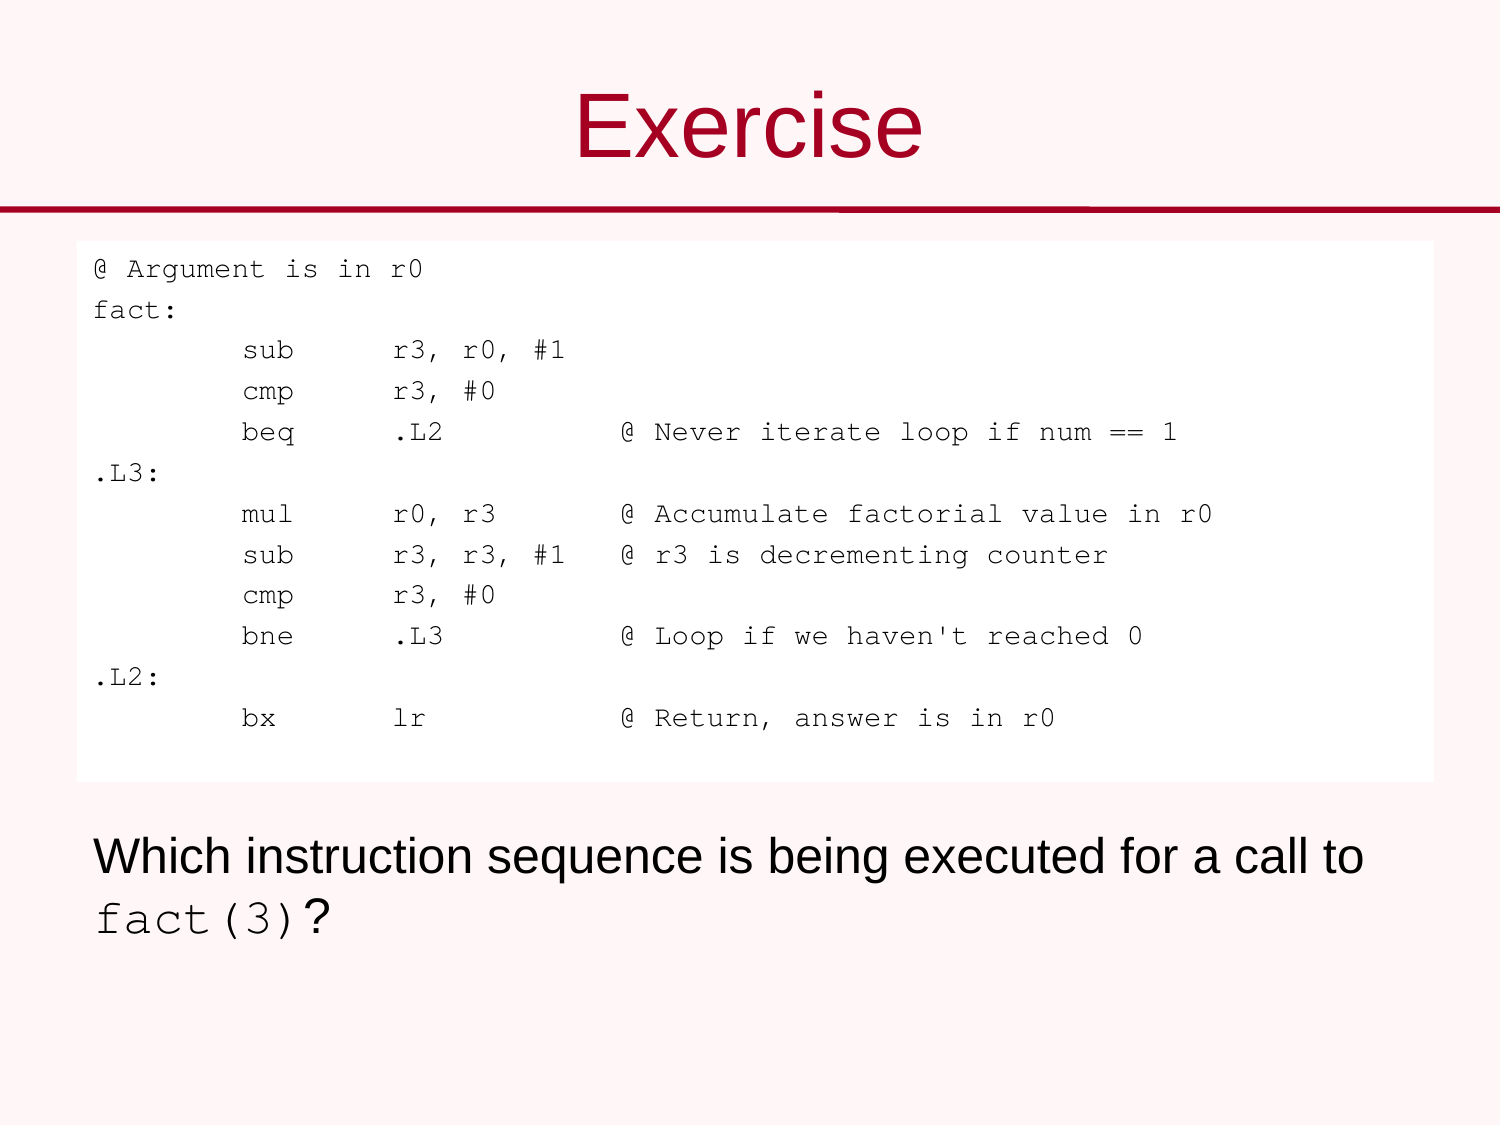

# Exercise
@ Argument is in r0
fact:
	sub	r3, r0, #1
	cmp	r3, #0
	beq	.L2          @ Never iterate loop if num == 1
.L3:
	mul	r0, r3       @ Accumulate factorial value in r0
	sub	r3, r3, #1   @ r3 is decrementing counter
	cmp	r3, #0
	bne	.L3          @ Loop if we haven't reached 0
.L2:
	bx	lr           @ Return, answer is in r0

Which instruction sequence is being executed for a call to fact(3)?